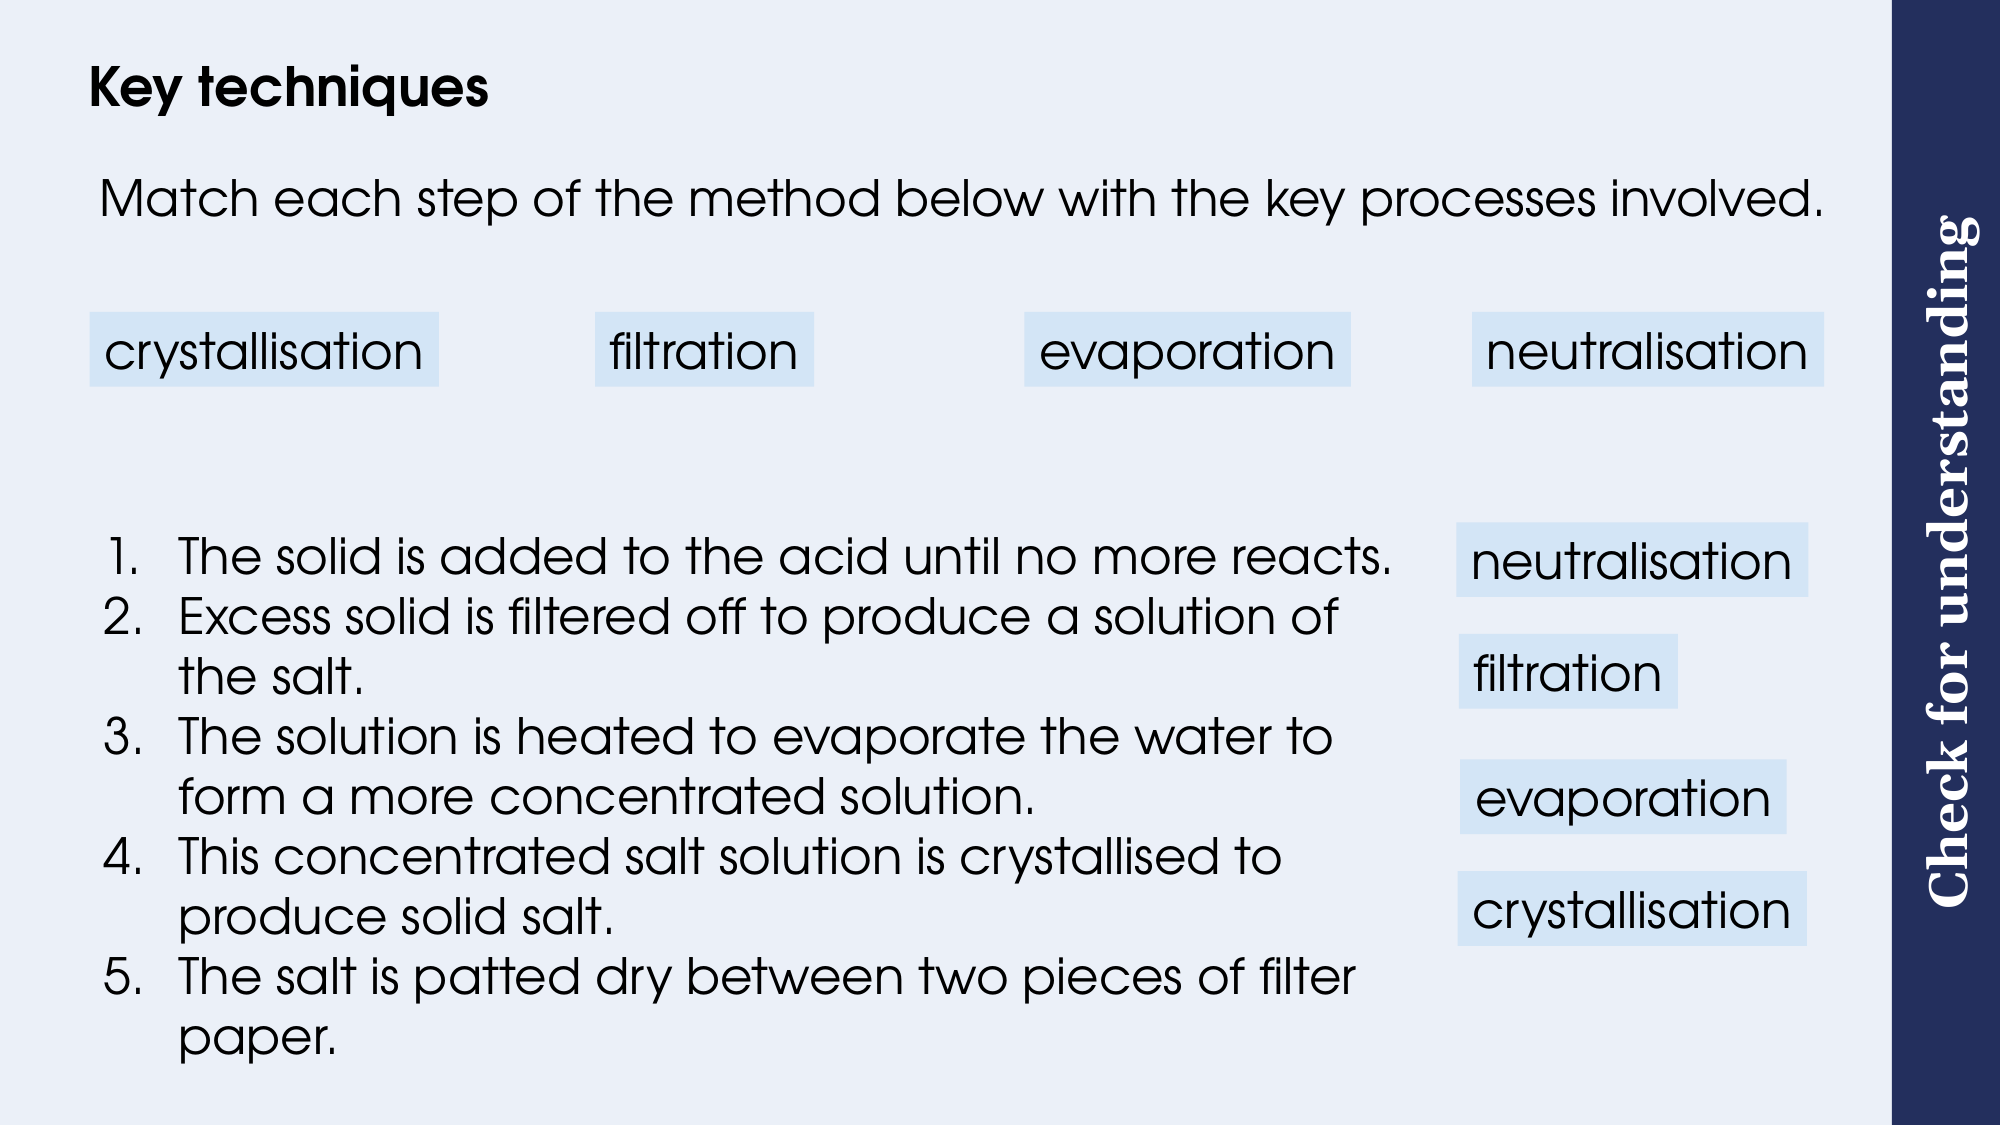

# Key techniques
Match each step of the method below with the key processes involved.
filtration
neutralisation
crystallisation
evaporation
The solid is added to the acid until no more reacts.
Excess solid is filtered off to produce a solution of the salt.
The solution is heated to evaporate the water to form a more concentrated solution.
This concentrated salt solution is crystallised to produce solid salt.
The salt is patted dry between two pieces of filter paper.
neutralisation
filtration
evaporation
crystallisation